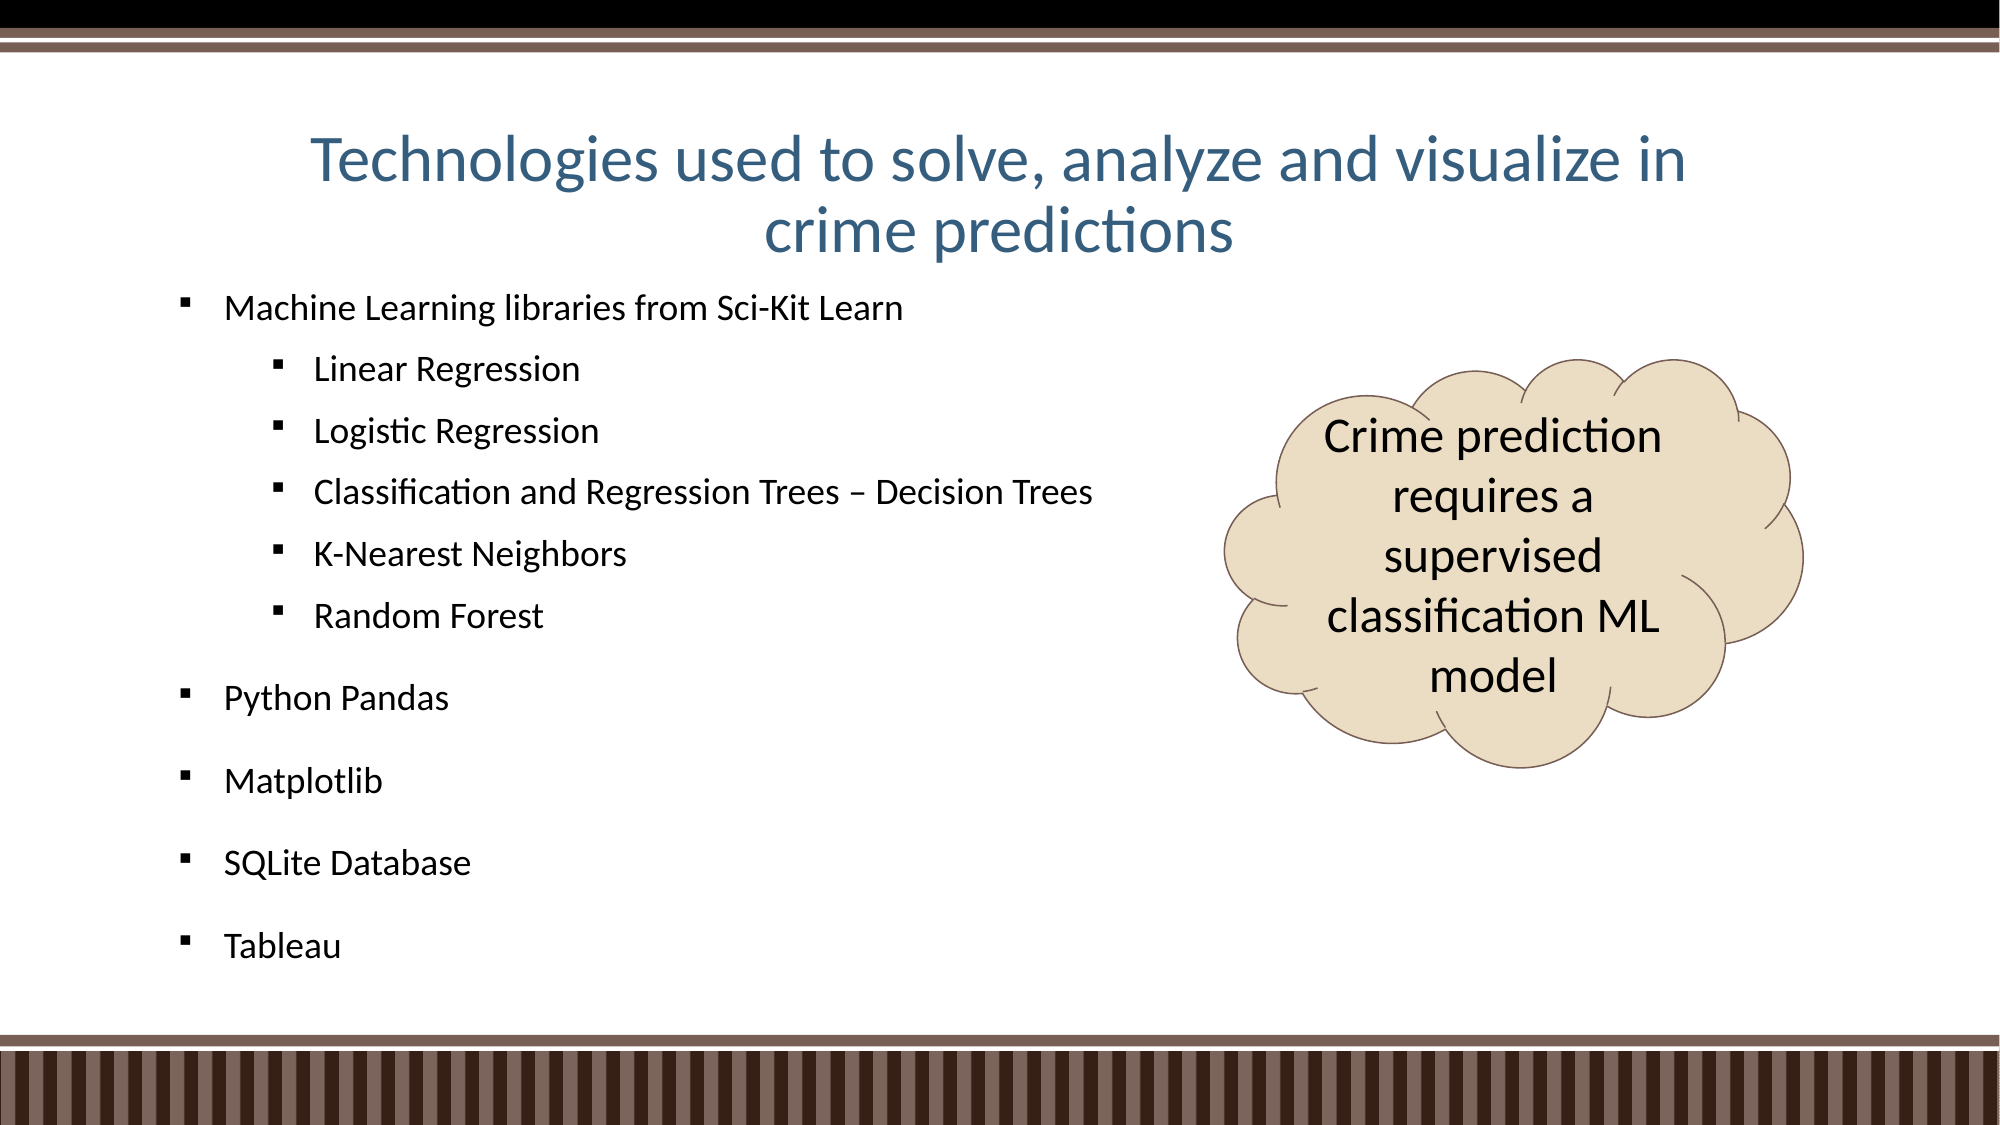

# Technologies used to solve, analyze and visualize in crime predictions
Machine Learning libraries from Sci-Kit Learn
Linear Regression
Logistic Regression
Classification and Regression Trees – Decision Trees
K-Nearest Neighbors
Random Forest
Python Pandas
Matplotlib
SQLite Database
Tableau

Crime prediction requires a supervised classification ML model